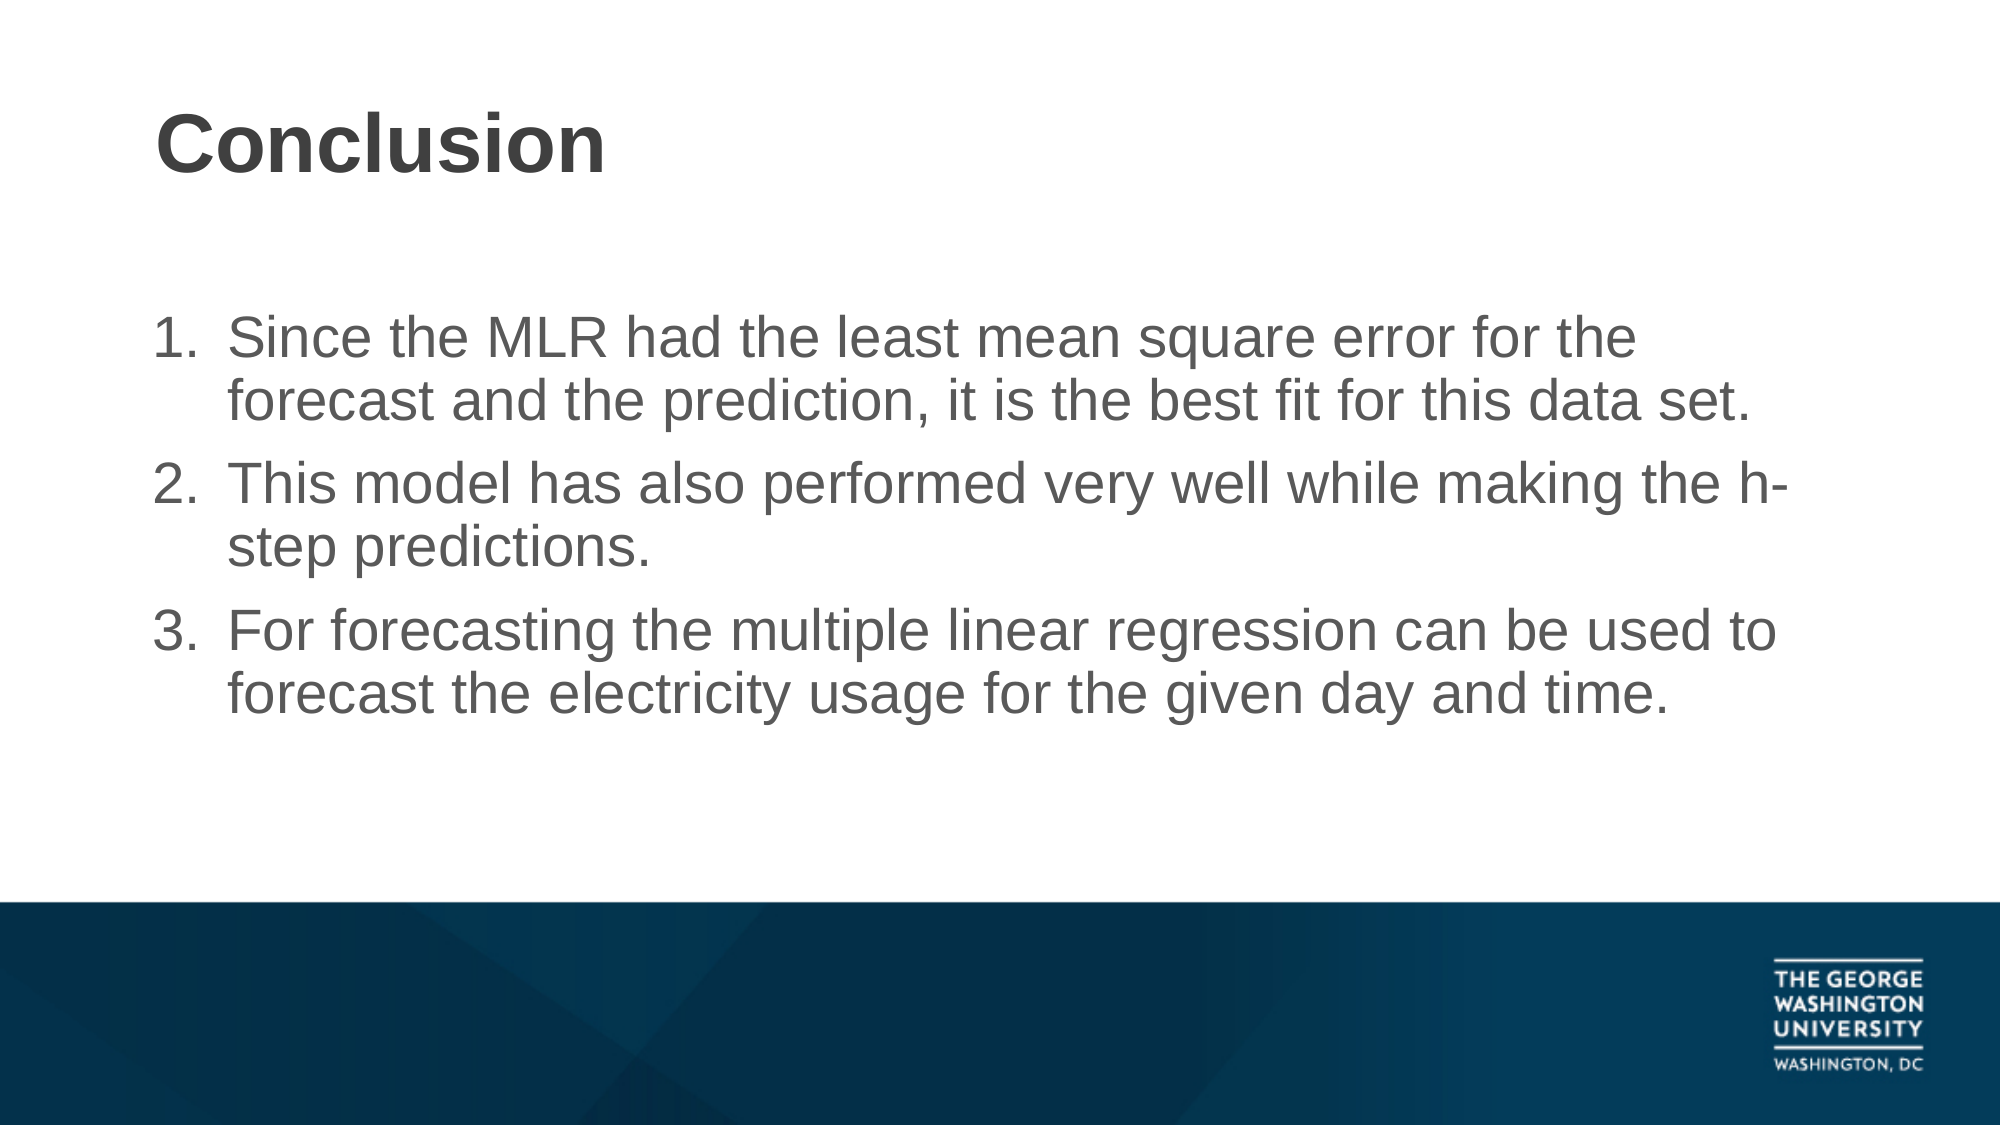

# Conclusion
Since the MLR had the least mean square error for the forecast and the prediction, it is the best fit for this data set.
This model has also performed very well while making the h-step predictions.
For forecasting the multiple linear regression can be used to forecast the electricity usage for the given day and time.